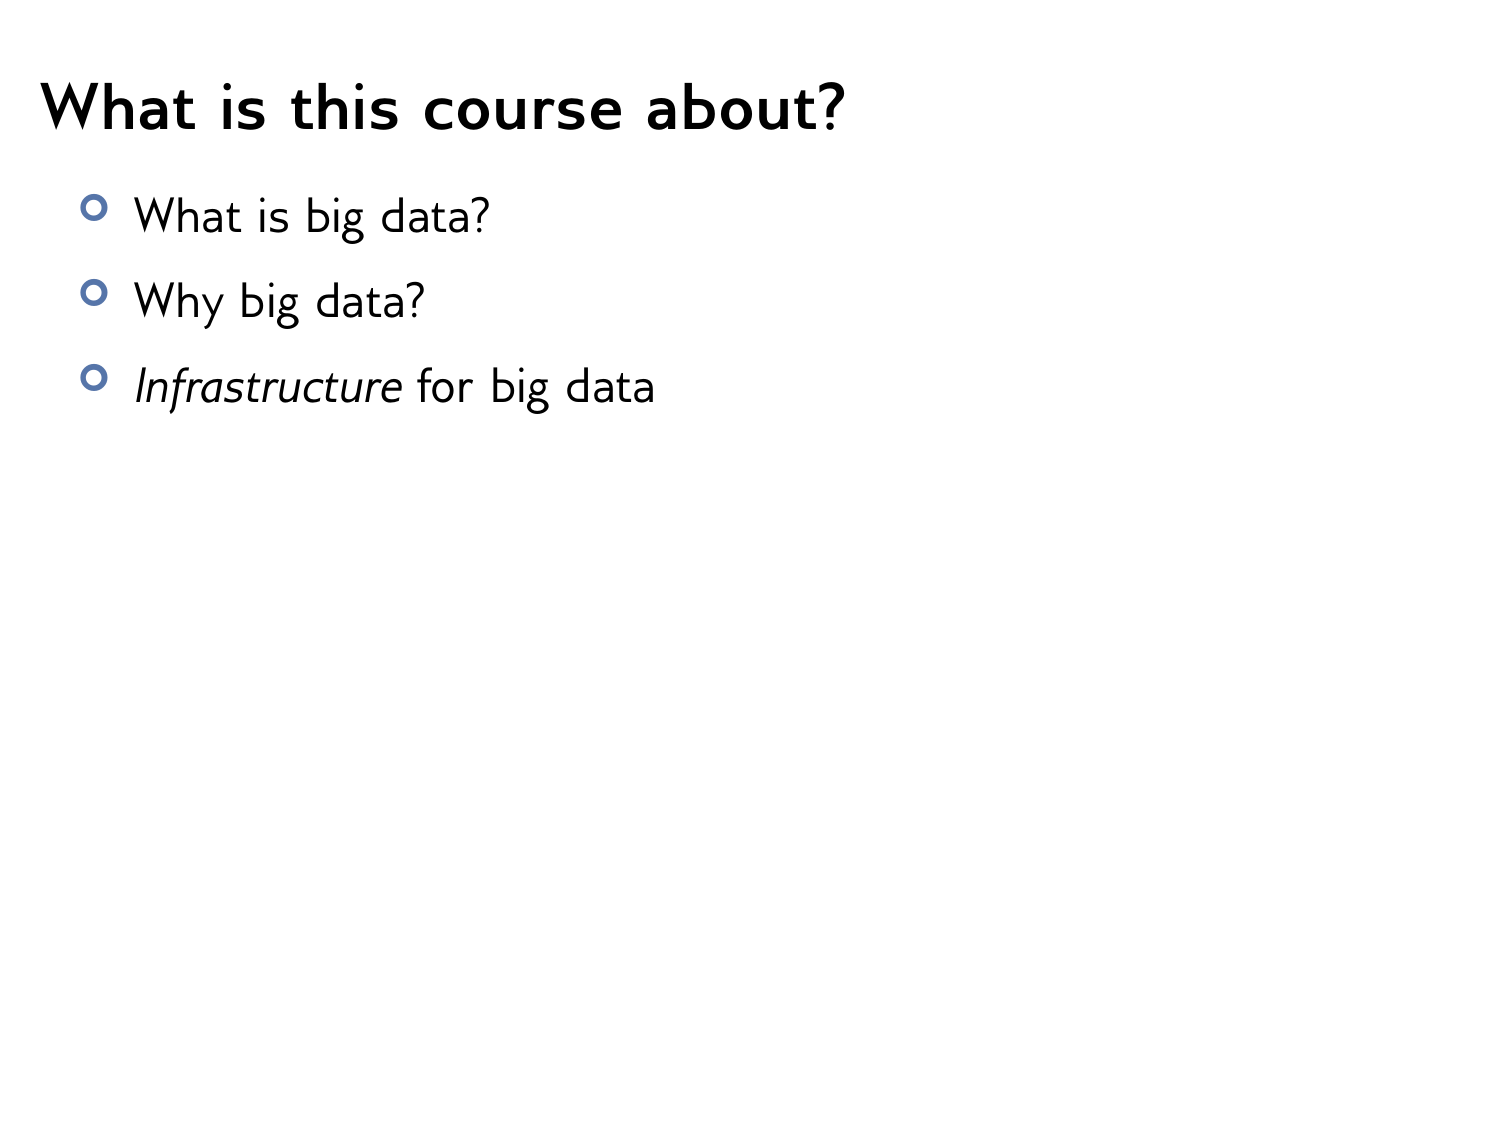

# What is this course about?
What is big data?
Why big data?
Infrastructure for big data